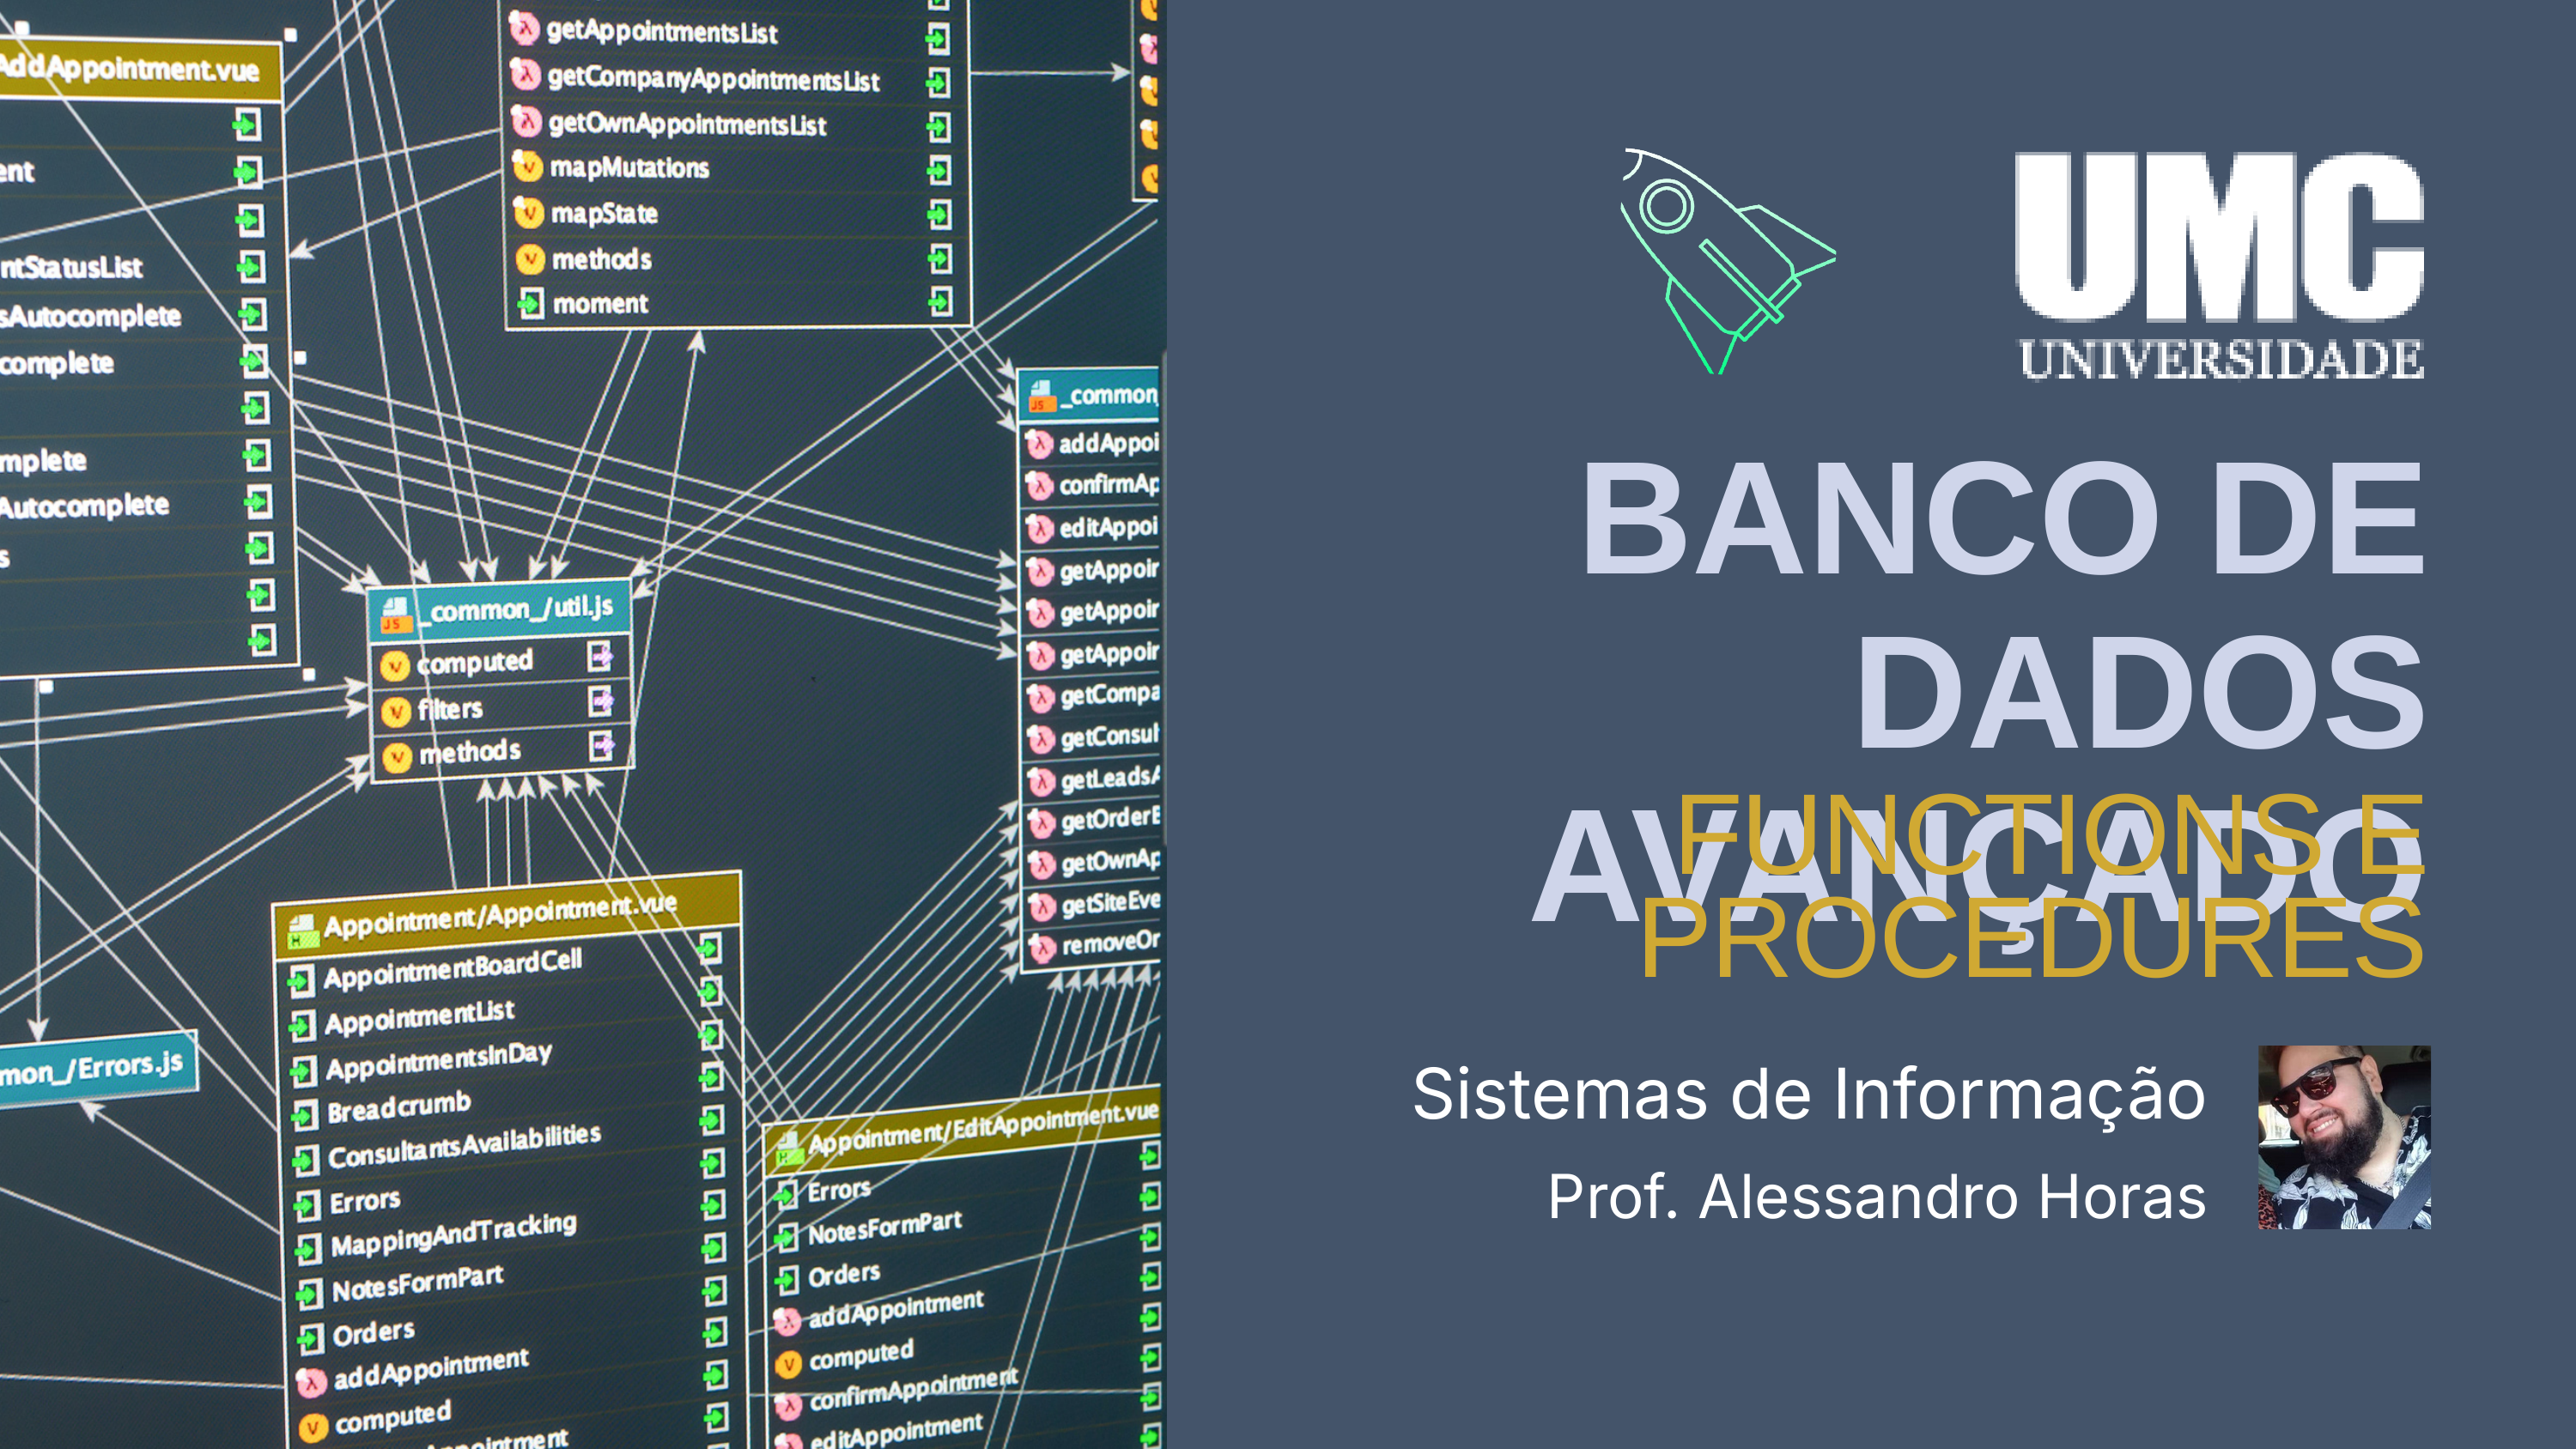

BANCO DE DADOS AVANÇADO
FUNCTIONS E PROCEDURES
Sistemas de Informação

Prof. Alessandro Horas